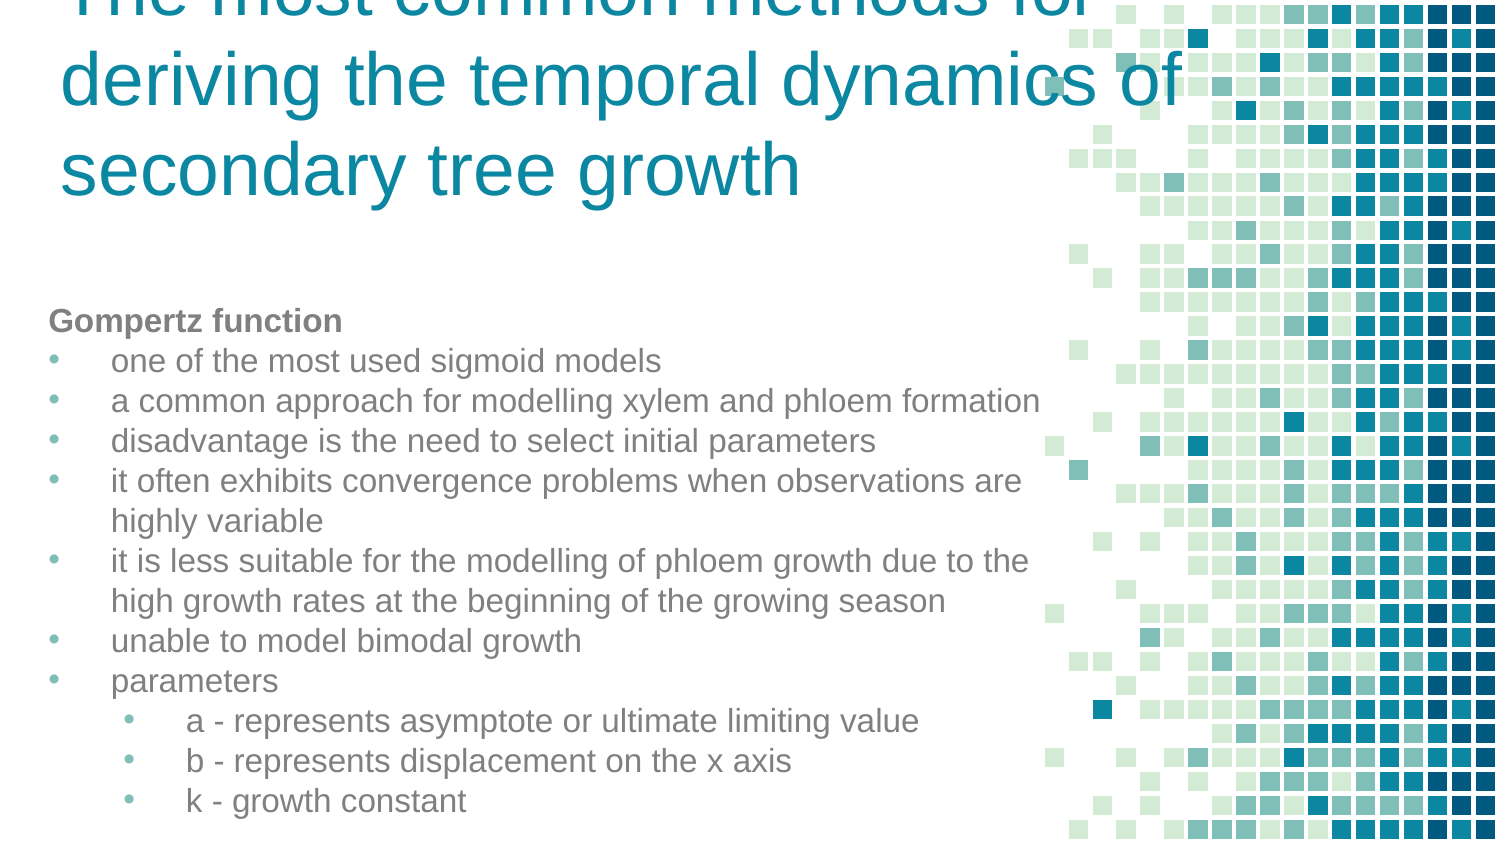

# The most common methods for deriving the temporal dynamics of secondary tree growth
Gompertz function
one of the most used sigmoid models
a common approach for modelling xylem and phloem formation
disadvantage is the need to select initial parameters
it often exhibits convergence problems when observations are highly variable
it is less suitable for the modelling of phloem growth due to the high growth rates at the beginning of the growing season
unable to model bimodal growth
parameters
a - represents asymptote or ultimate limiting value
b - represents displacement on the x axis
k - growth constant